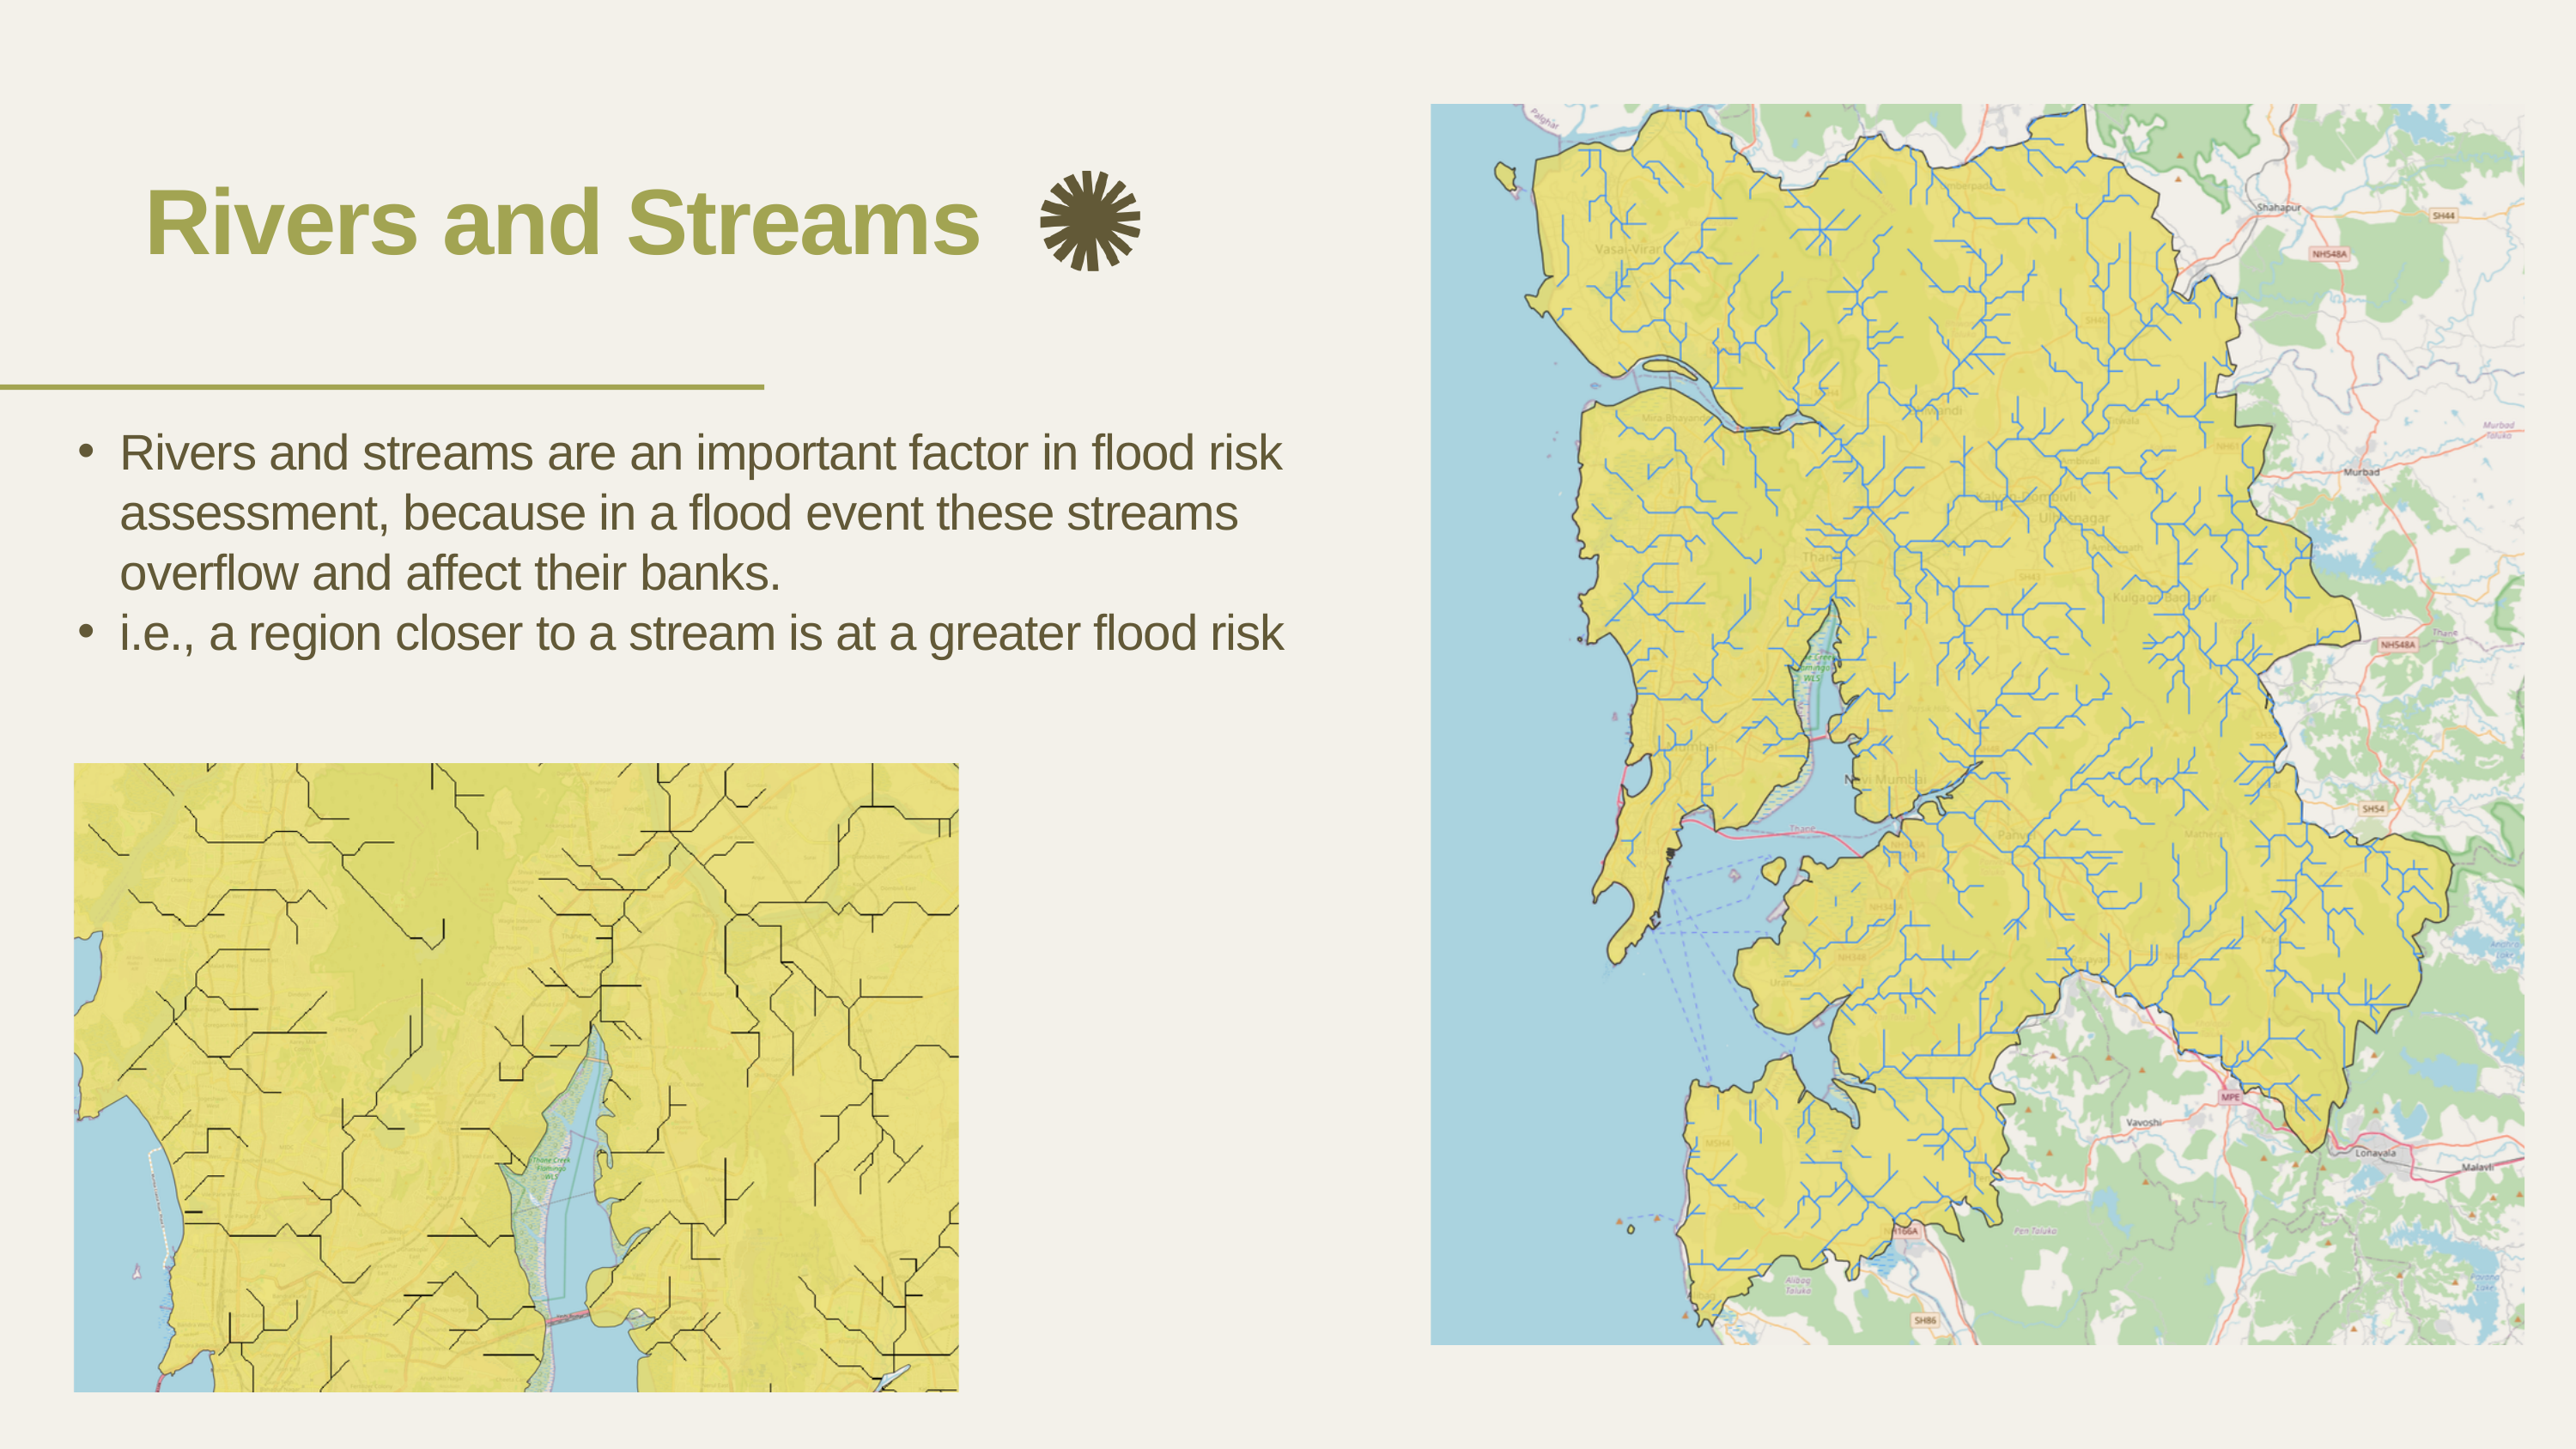

Rivers and Streams

Rivers and streams are an important factor in flood risk assessment, because in a flood event these streams overflow and affect their banks.
i.e., a region closer to a stream is at a greater flood risk